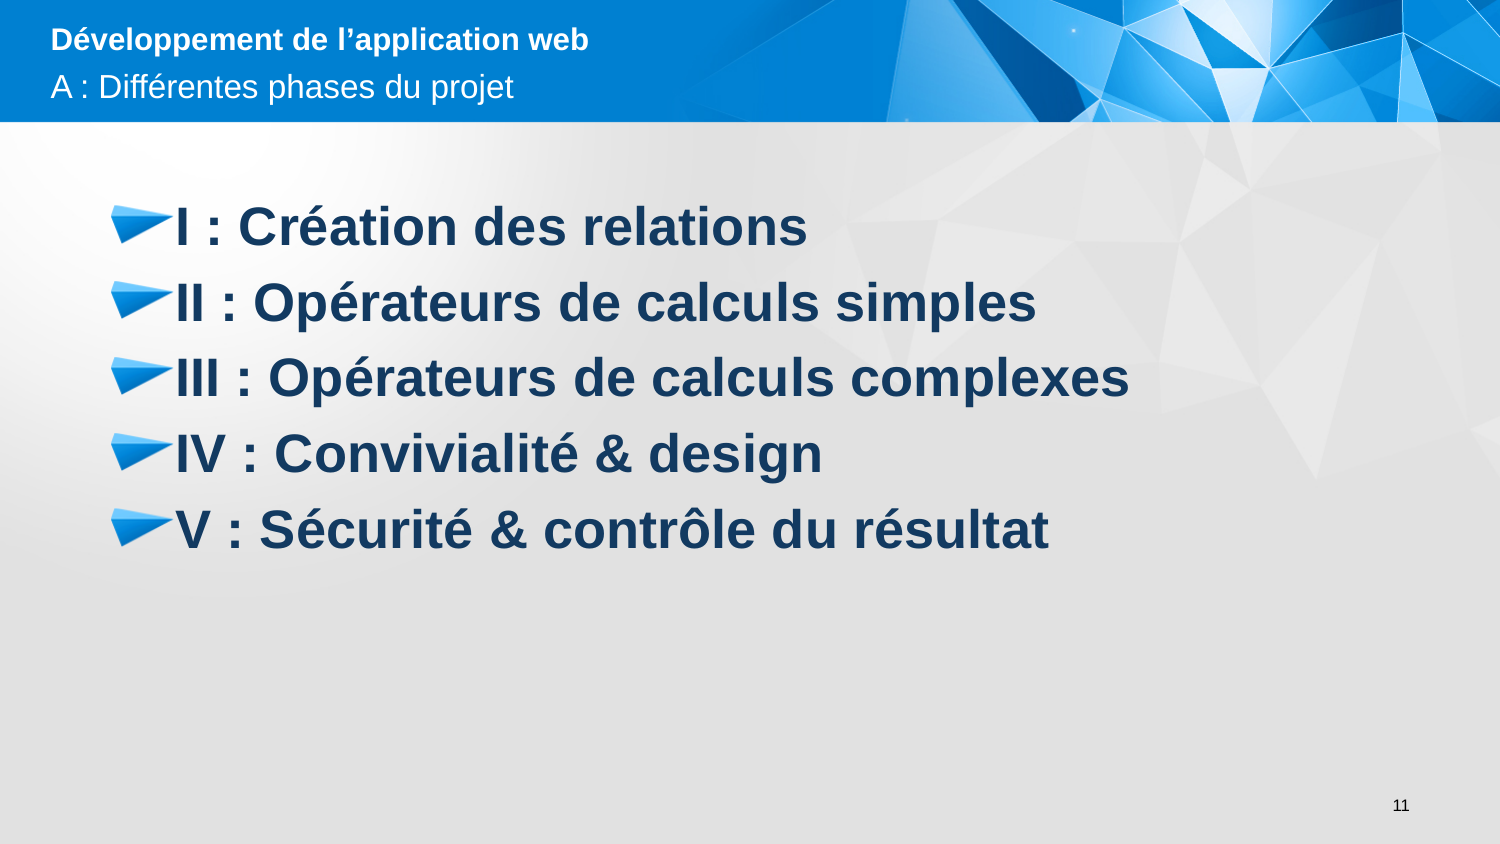

Développement de l’application web
# A : Différentes phases du projet
I : Création des relations
II : Opérateurs de calculs simples
III : Opérateurs de calculs complexes
IV : Convivialité & design
V : Sécurité & contrôle du résultat
11